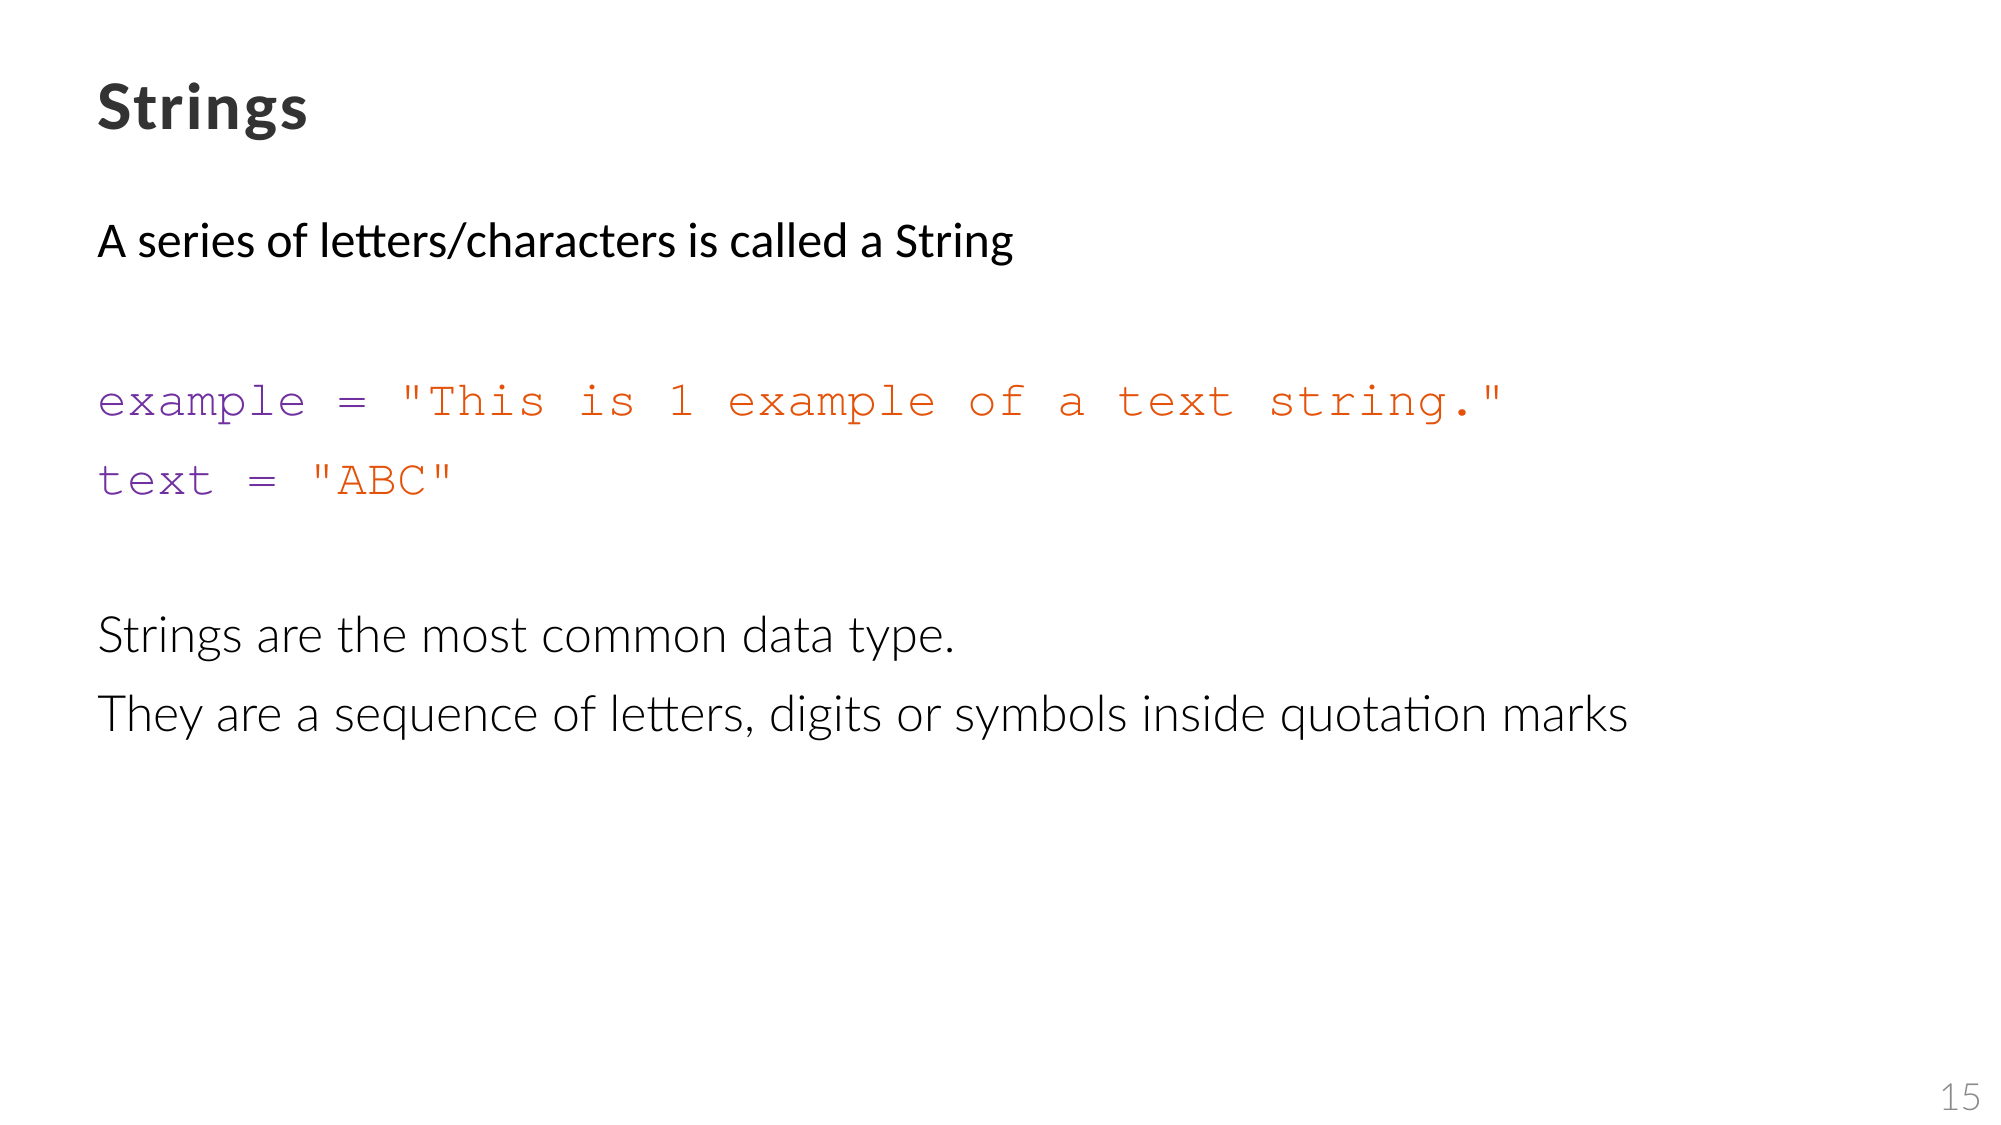

# Strings

A series of letters/characters is called a String

example = "This is 1 example of a text string."
text = "ABC"

Strings are the most common data type.
They are a sequence of letters, digits or symbols inside quotation marks

15